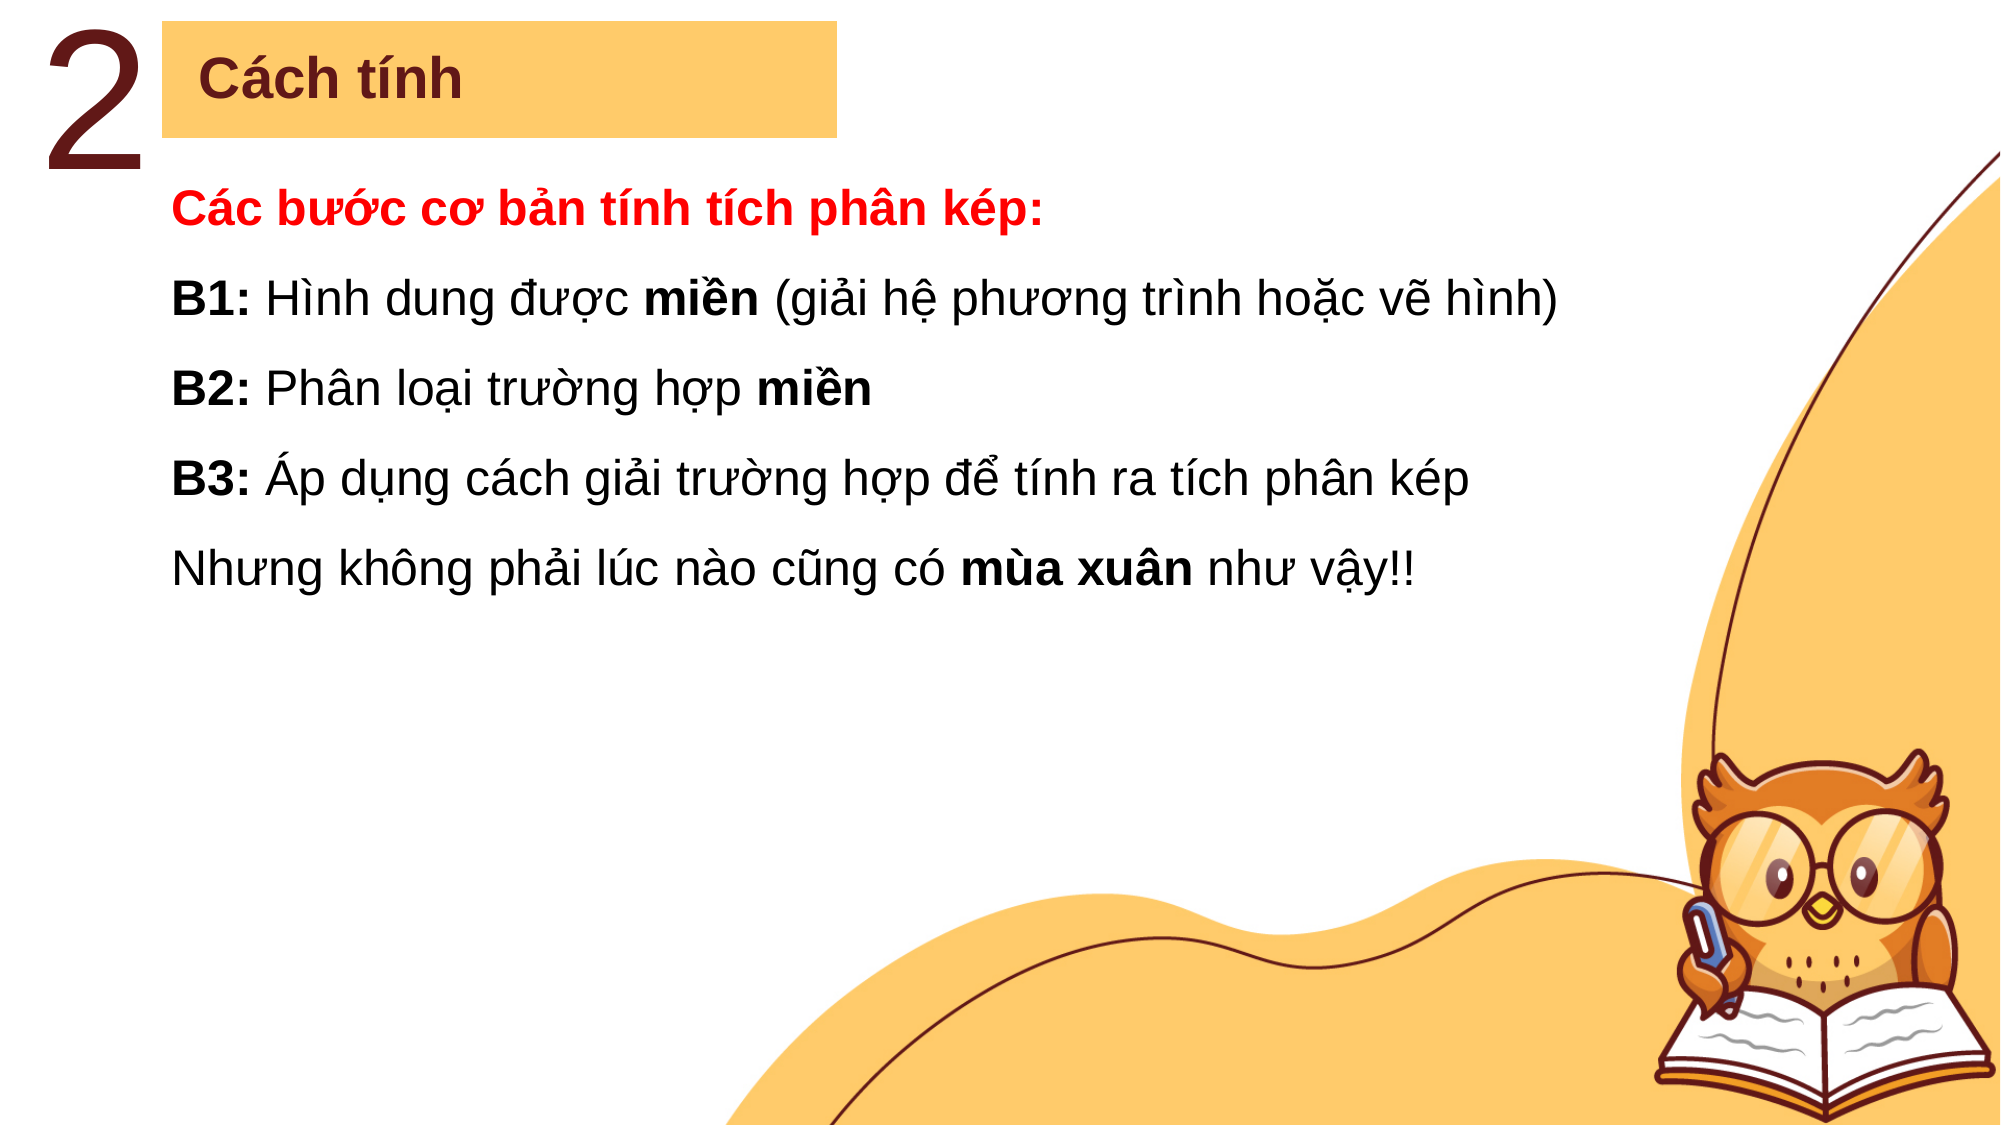

2

Cách tính

Các bước cơ bản tính tích phân kép:
B1: Hình dung được miền (giải hệ phương trình hoặc vẽ hình)
B2: Phân loại trường hợp miền
B3: Áp dụng cách giải trường hợp để tính ra tích phân kép
Nhưng không phải lúc nào cũng có mùa xuân như vậy!!